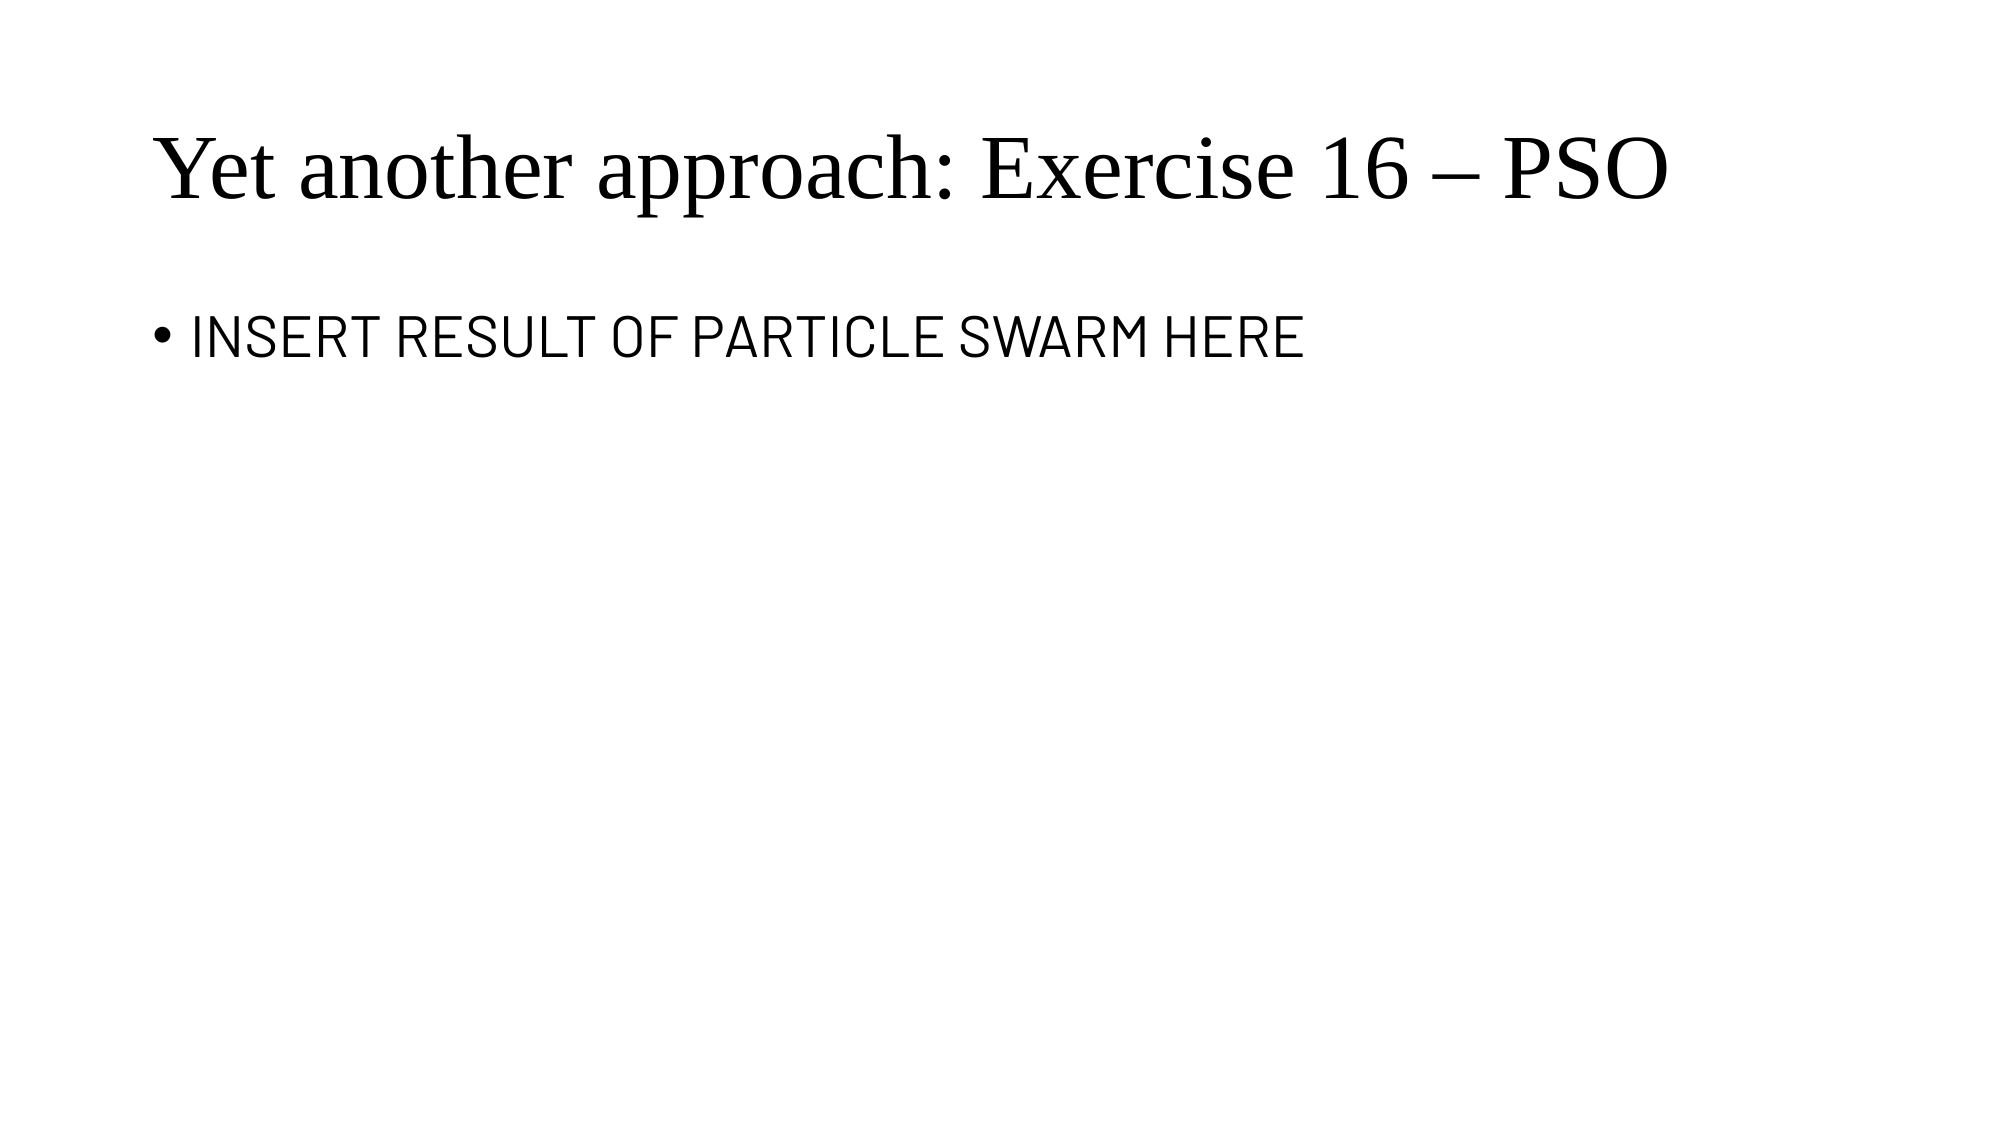

# Yet another approach: Exercise 16 – PSO
INSERT RESULT OF PARTICLE SWARM HERE